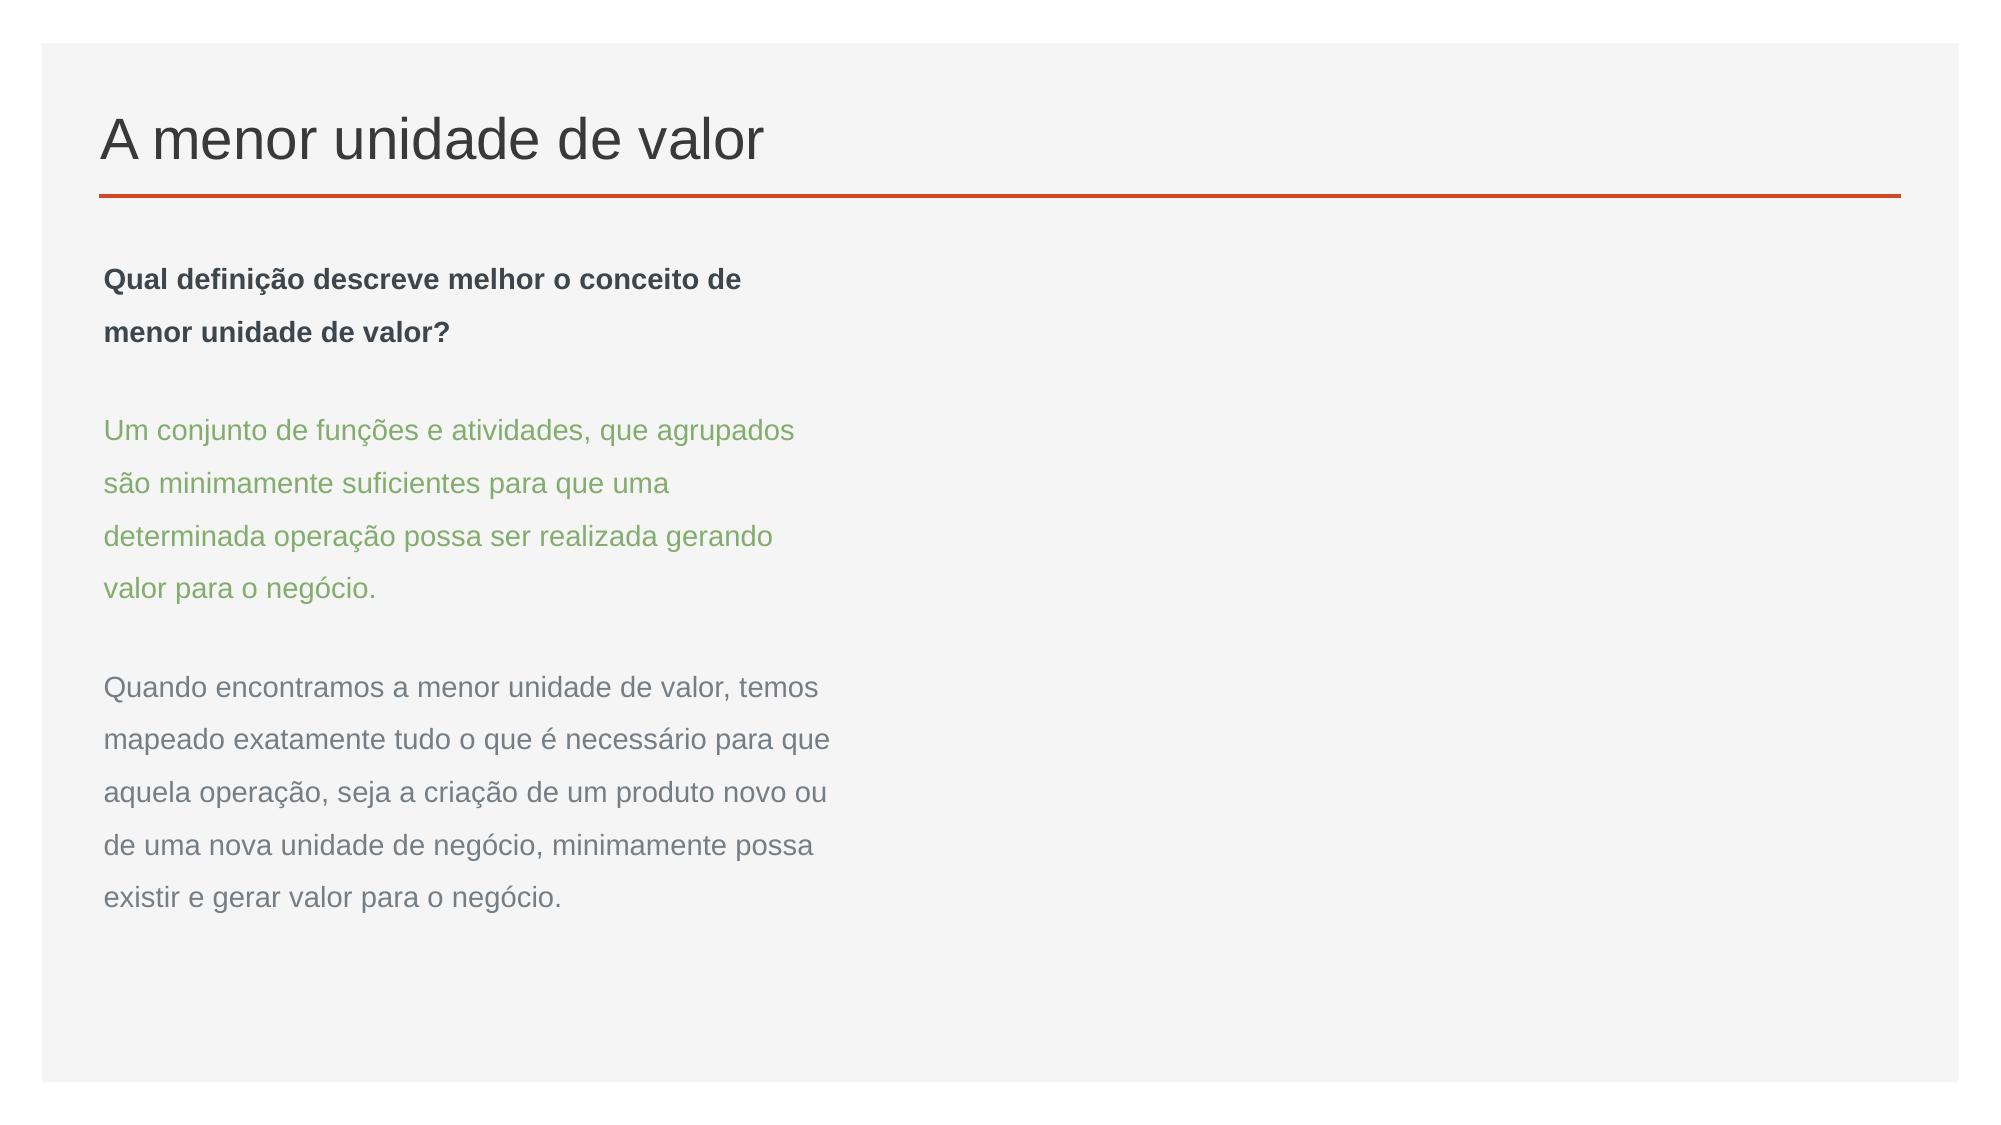

# A menor unidade de valor
Qual definição descreve melhor o conceito de menor unidade de valor?
Um conjunto de funções e atividades, que agrupados são minimamente suficientes para que uma determinada operação possa ser realizada gerando valor para o negócio.
Quando encontramos a menor unidade de valor, temos mapeado exatamente tudo o que é necessário para que aquela operação, seja a criação de um produto novo ou de uma nova unidade de negócio, minimamente possa existir e gerar valor para o negócio.